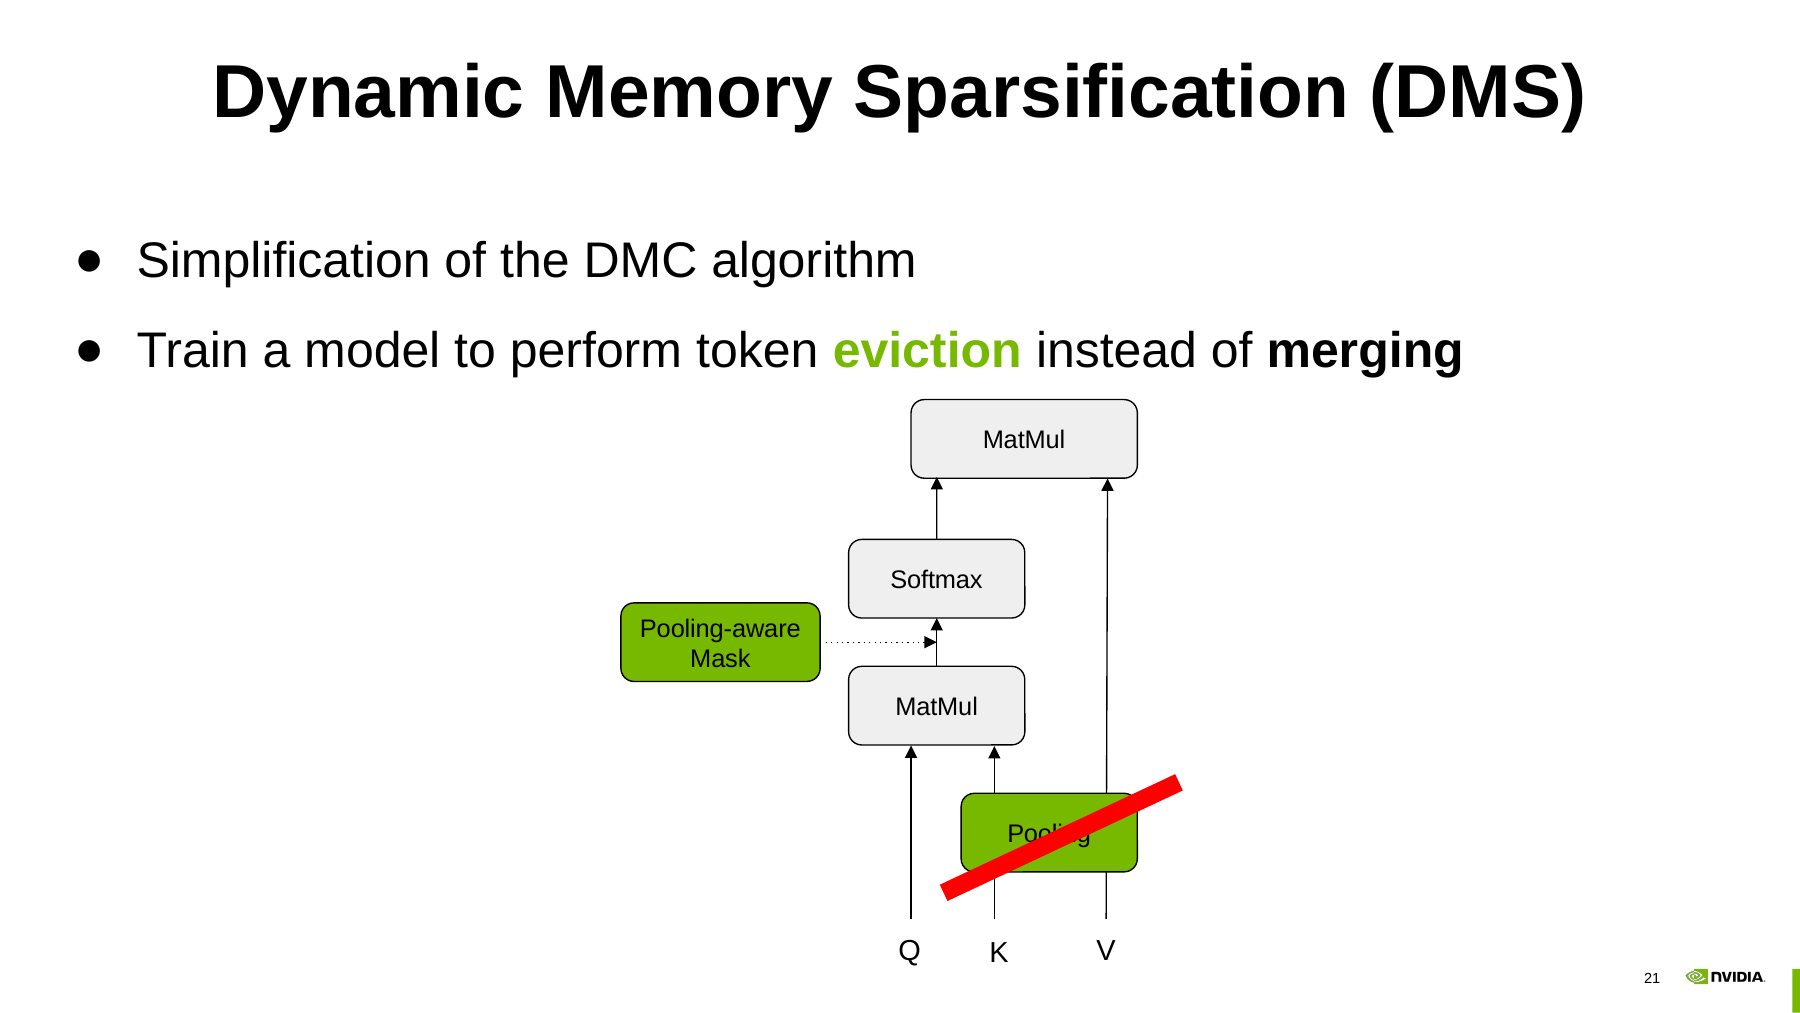

# Dynamic Memory Sparsification (DMS)
Simplification of the DMC algorithm
Train a model to perform token eviction instead of merging
MatMul
Softmax
Pooling-aware Mask
MatMul
Pooling
Q
V
K